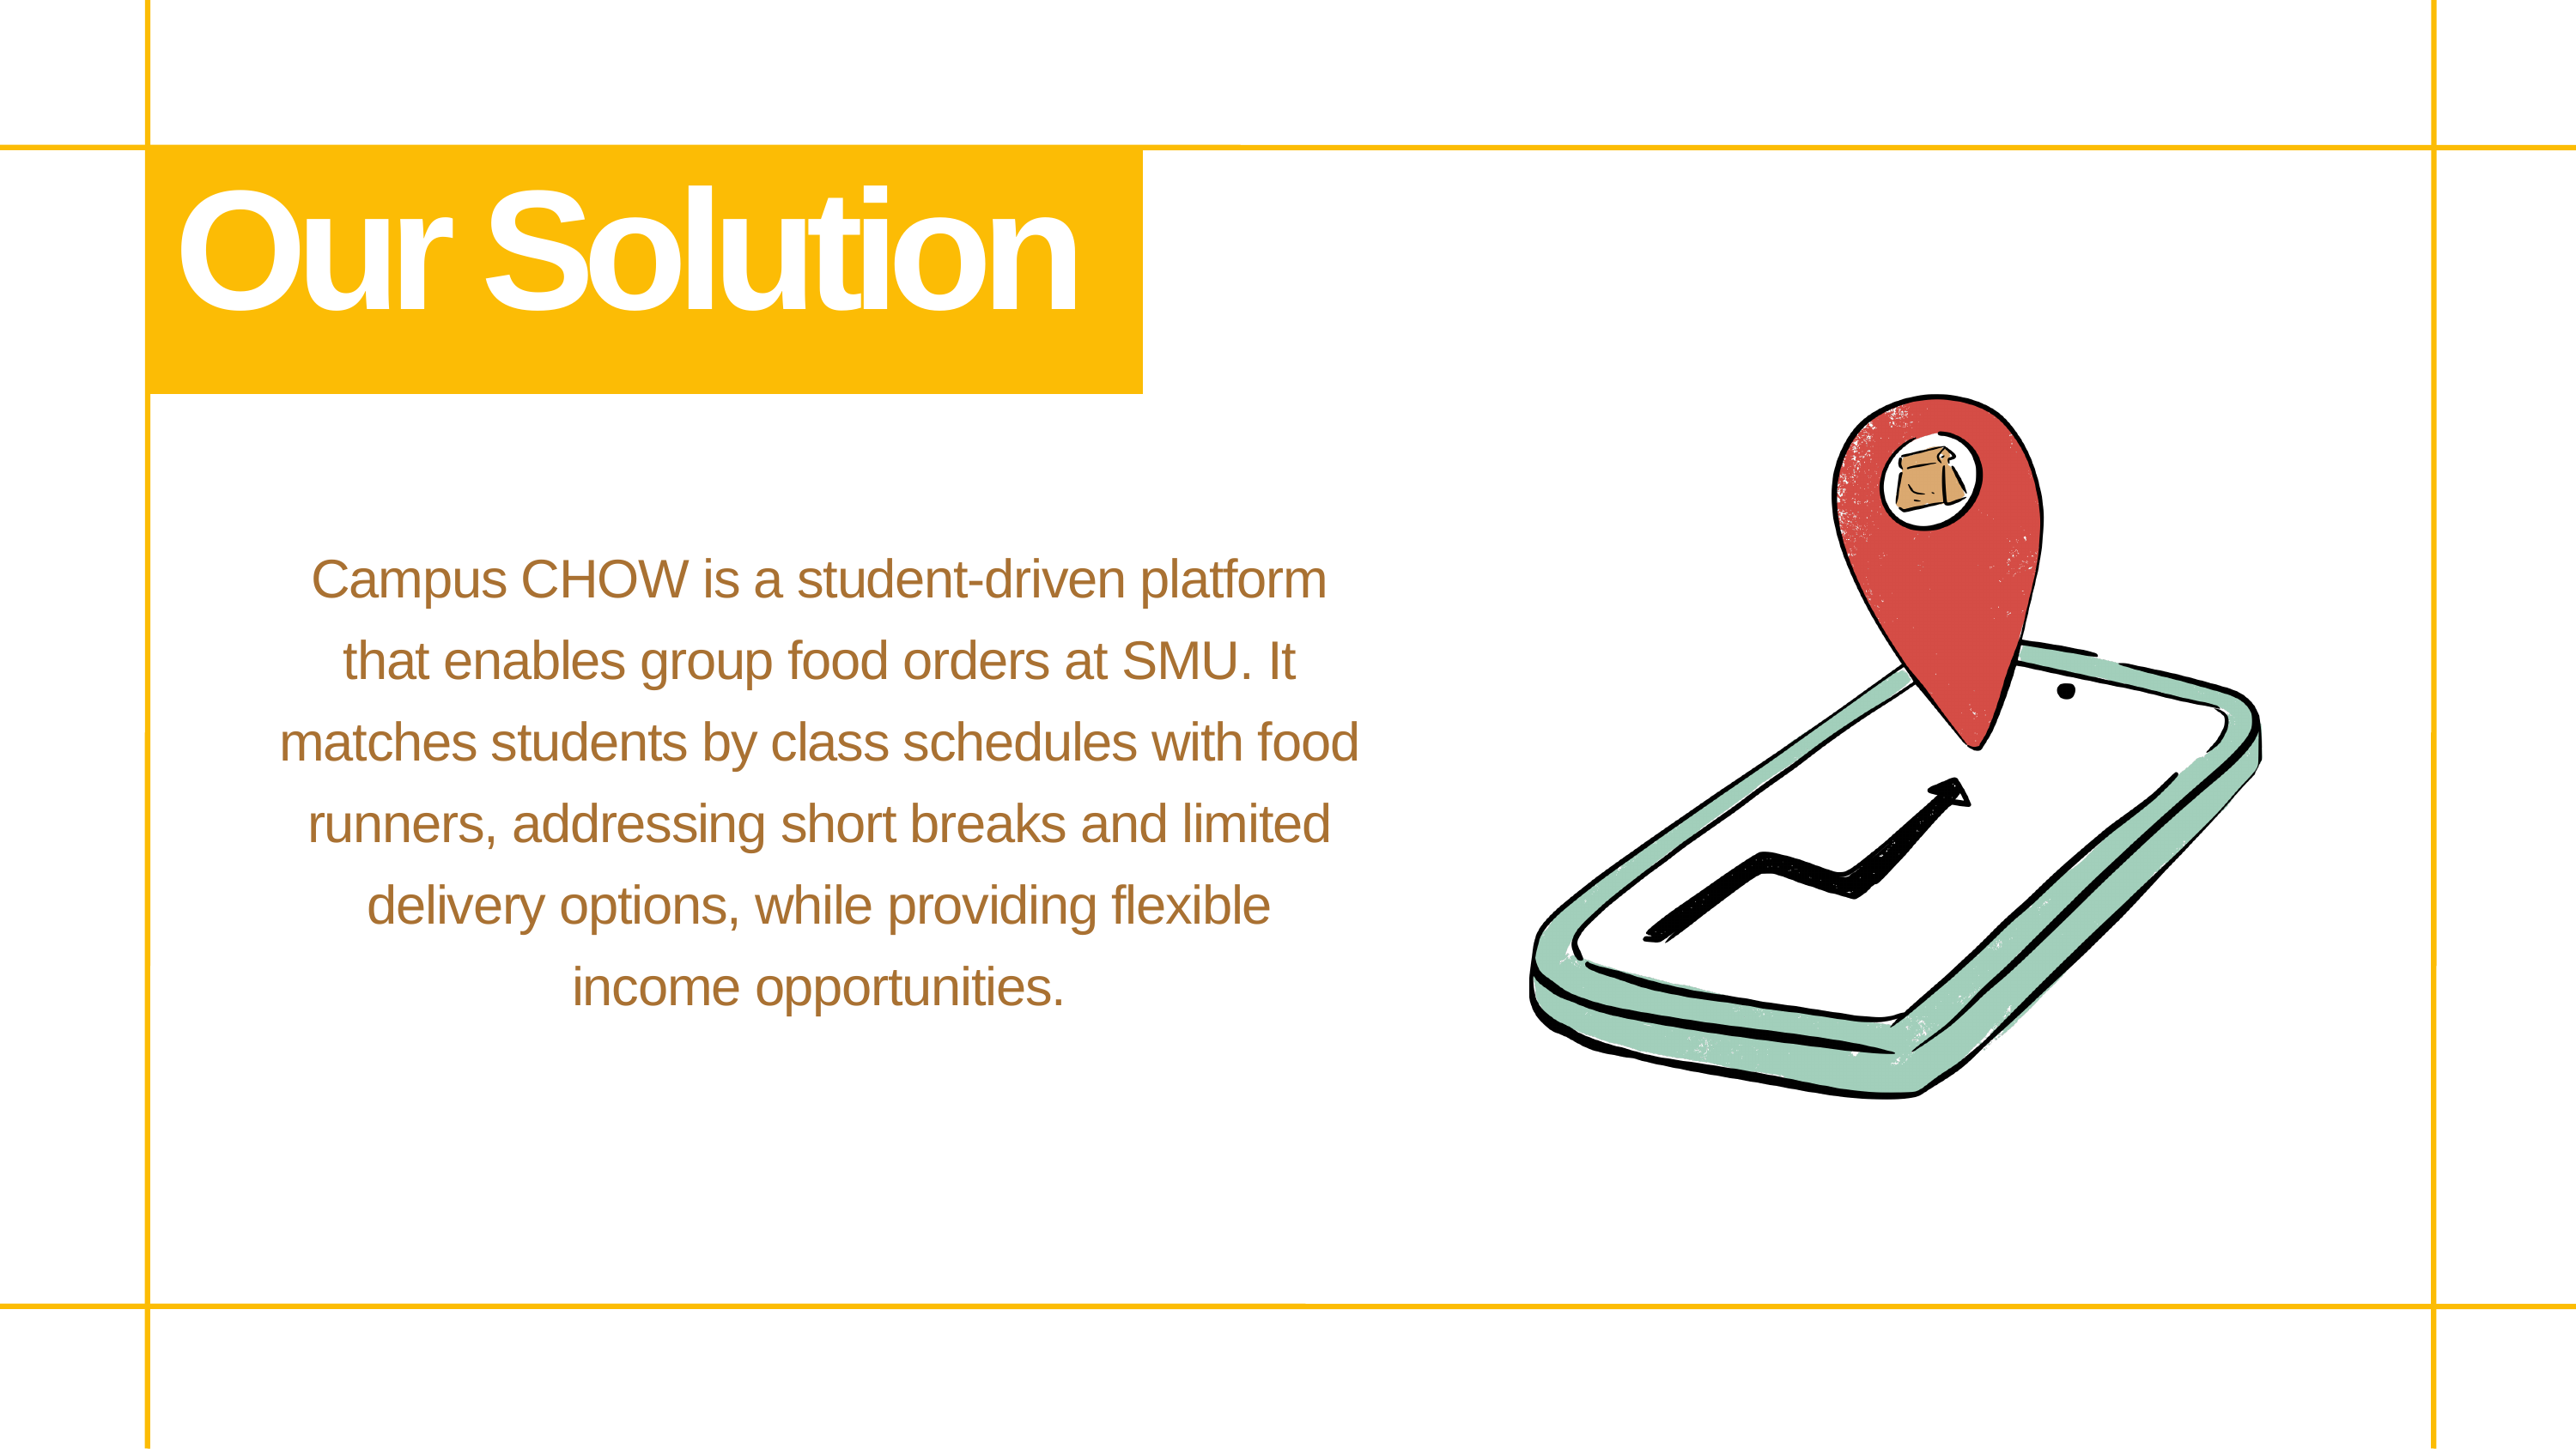

Our Solution

Campus CHOW is a student-driven platform that enables group food orders at SMU. It matches students by class schedules with food runners, addressing short breaks and limited delivery options, while providing flexible income opportunities.